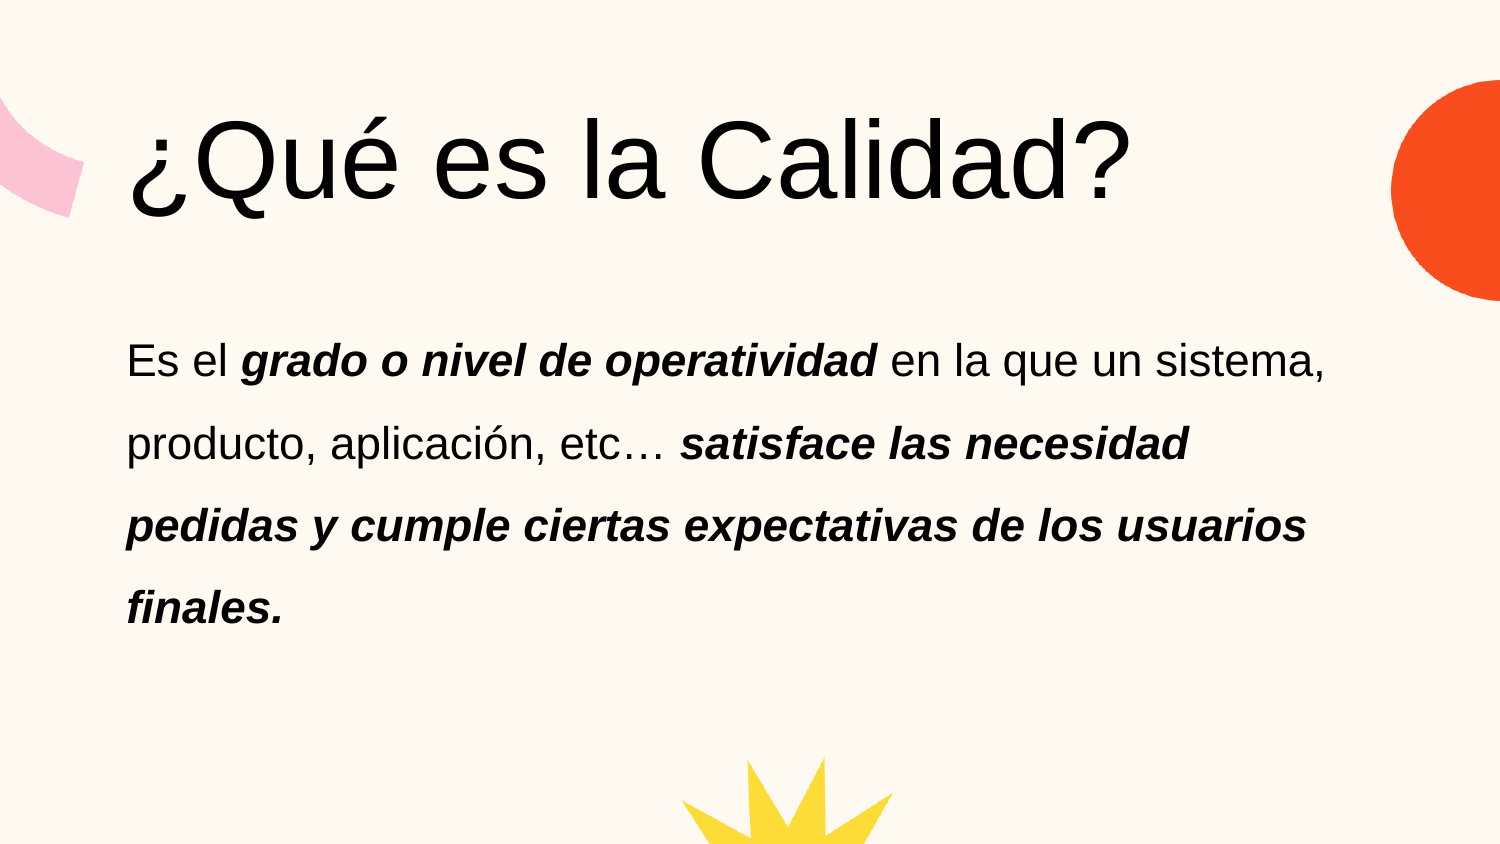

¿Qué es la Calidad?

Es el grado o nivel de operatividad en la que un sistema, producto, aplicación, etc… satisface las necesidad pedidas y cumple ciertas expectativas de los usuarios finales.